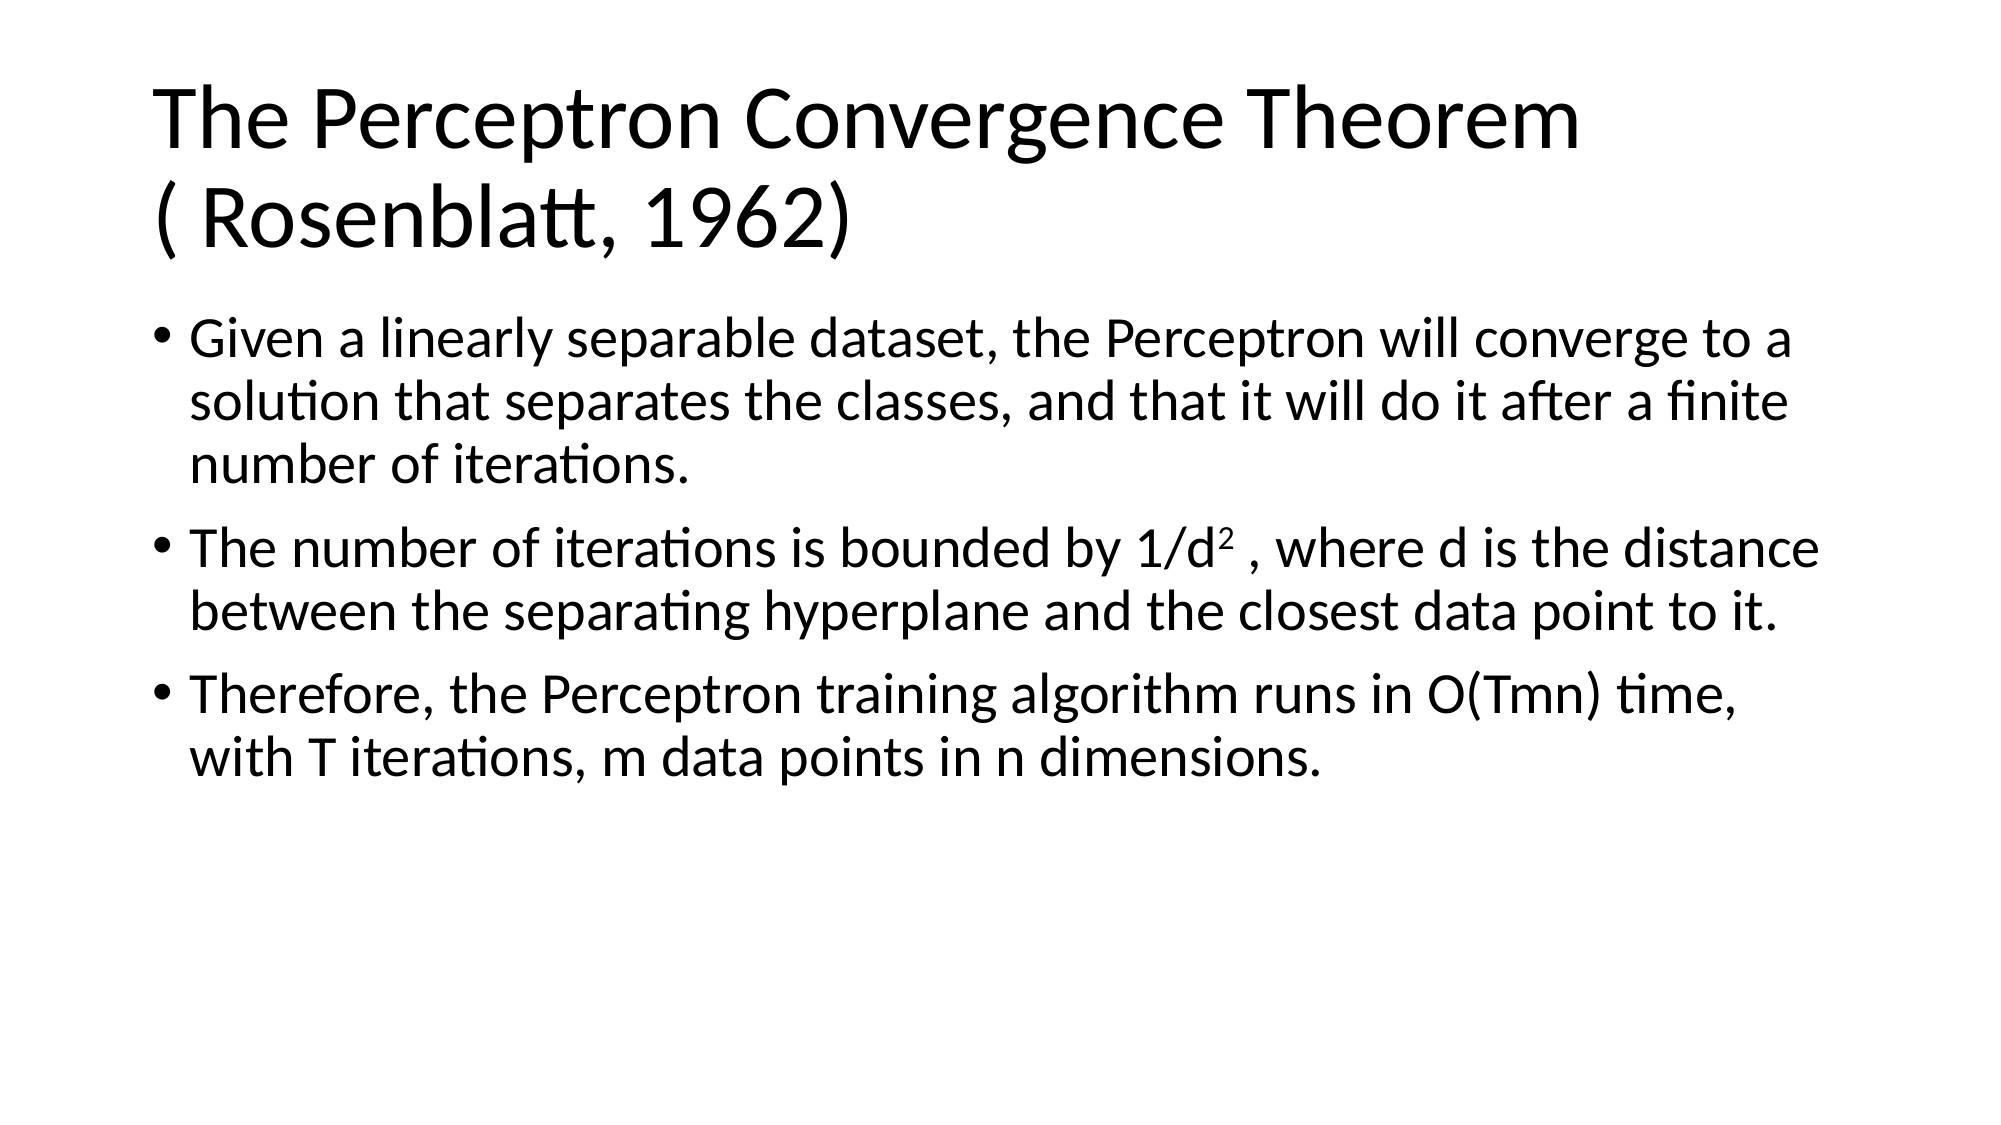

# The Perceptron Convergence Theorem ( Rosenblatt, 1962)
Given a linearly separable dataset, the Perceptron will converge to a solution that separates the classes, and that it will do it after a finite number of iterations.
The number of iterations is bounded by 1/d2 , where d is the distance between the separating hyperplane and the closest data point to it.
Therefore, the Perceptron training algorithm runs in O(Tmn) time, with T iterations, m data points in n dimensions.